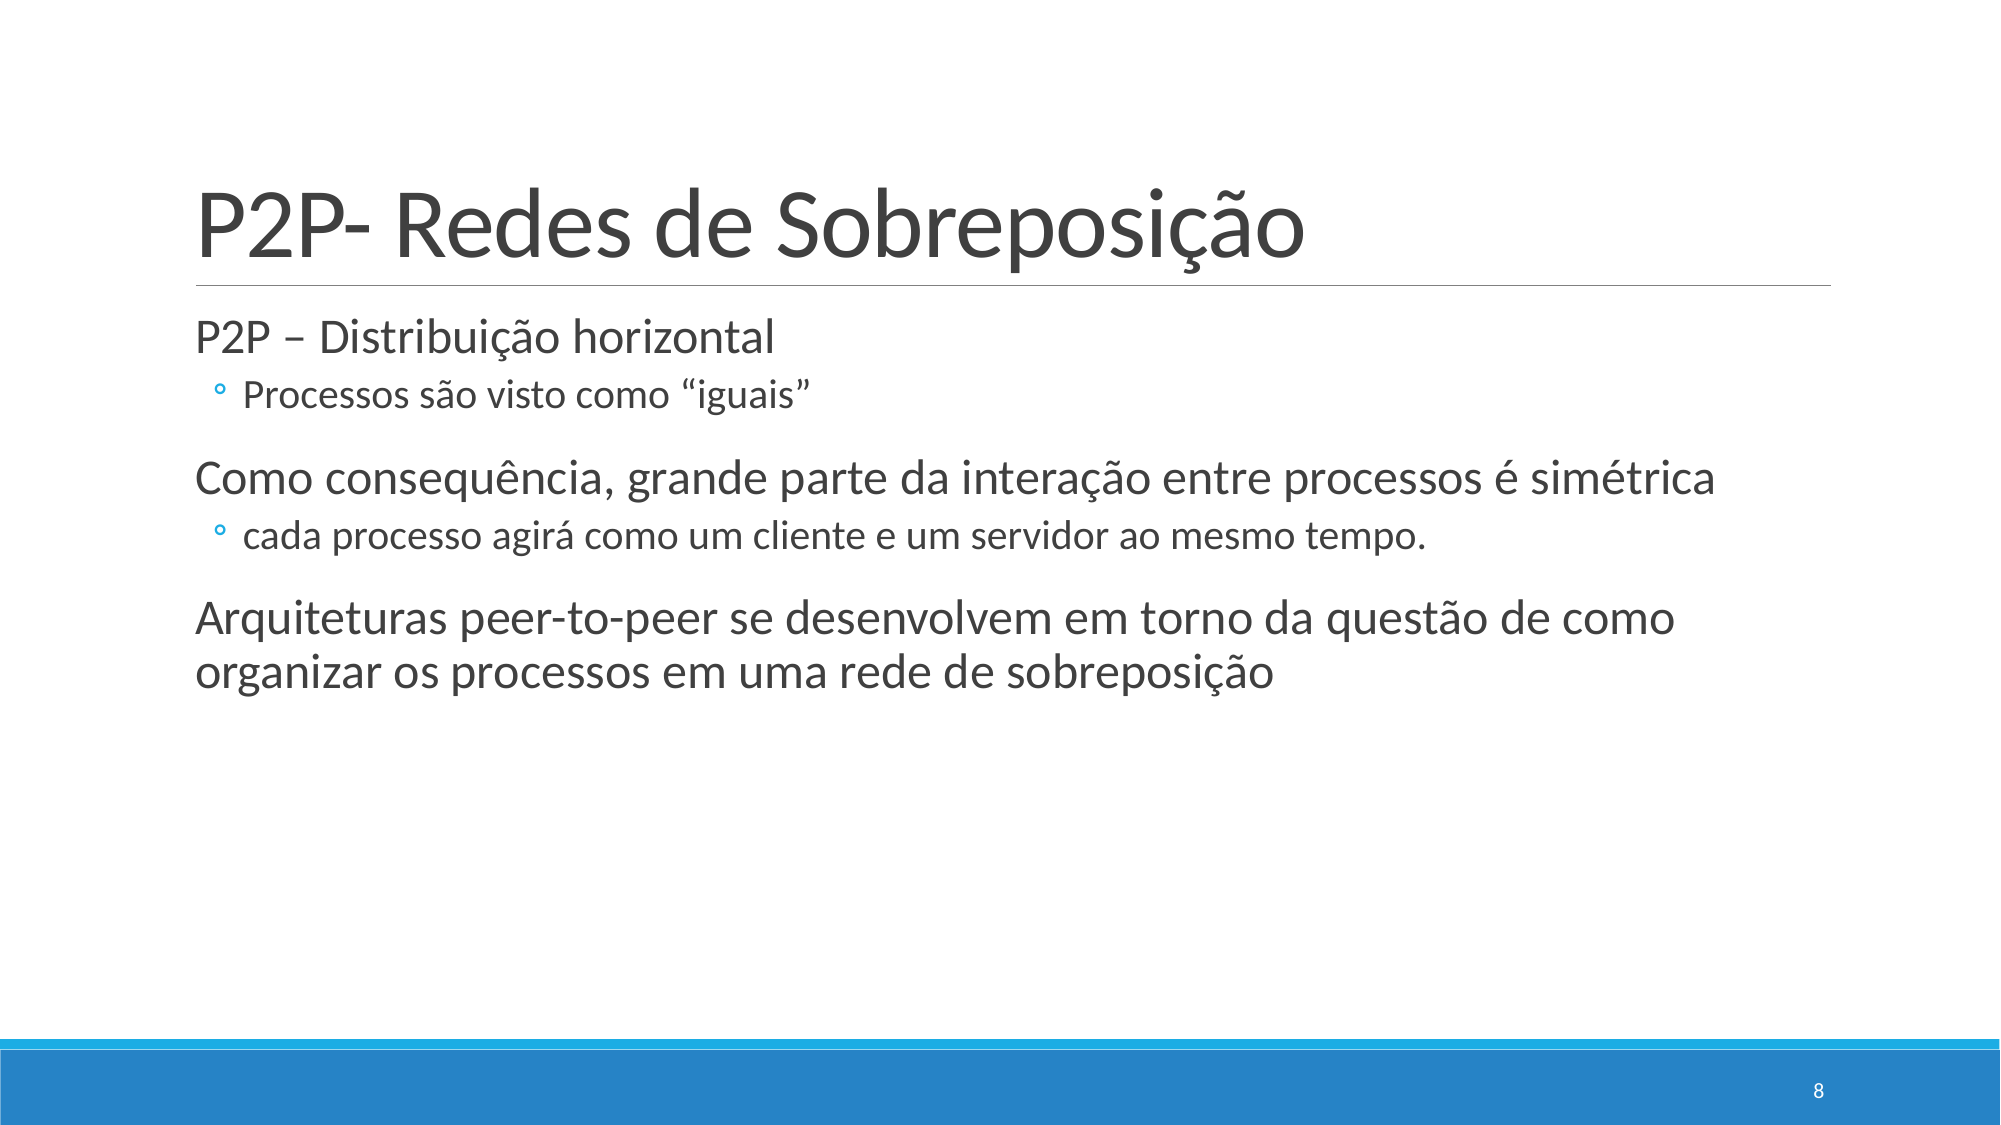

# P2P- Redes de Sobreposição
P2P – Distribuição horizontal
Processos são visto como “iguais”
Como consequência, grande parte da interação entre processos é simétrica
cada processo agirá como um cliente e um servidor ao mesmo tempo.
Arquiteturas peer-to-peer se desenvolvem em torno da questão de como organizar os processos em uma rede de sobreposição

8